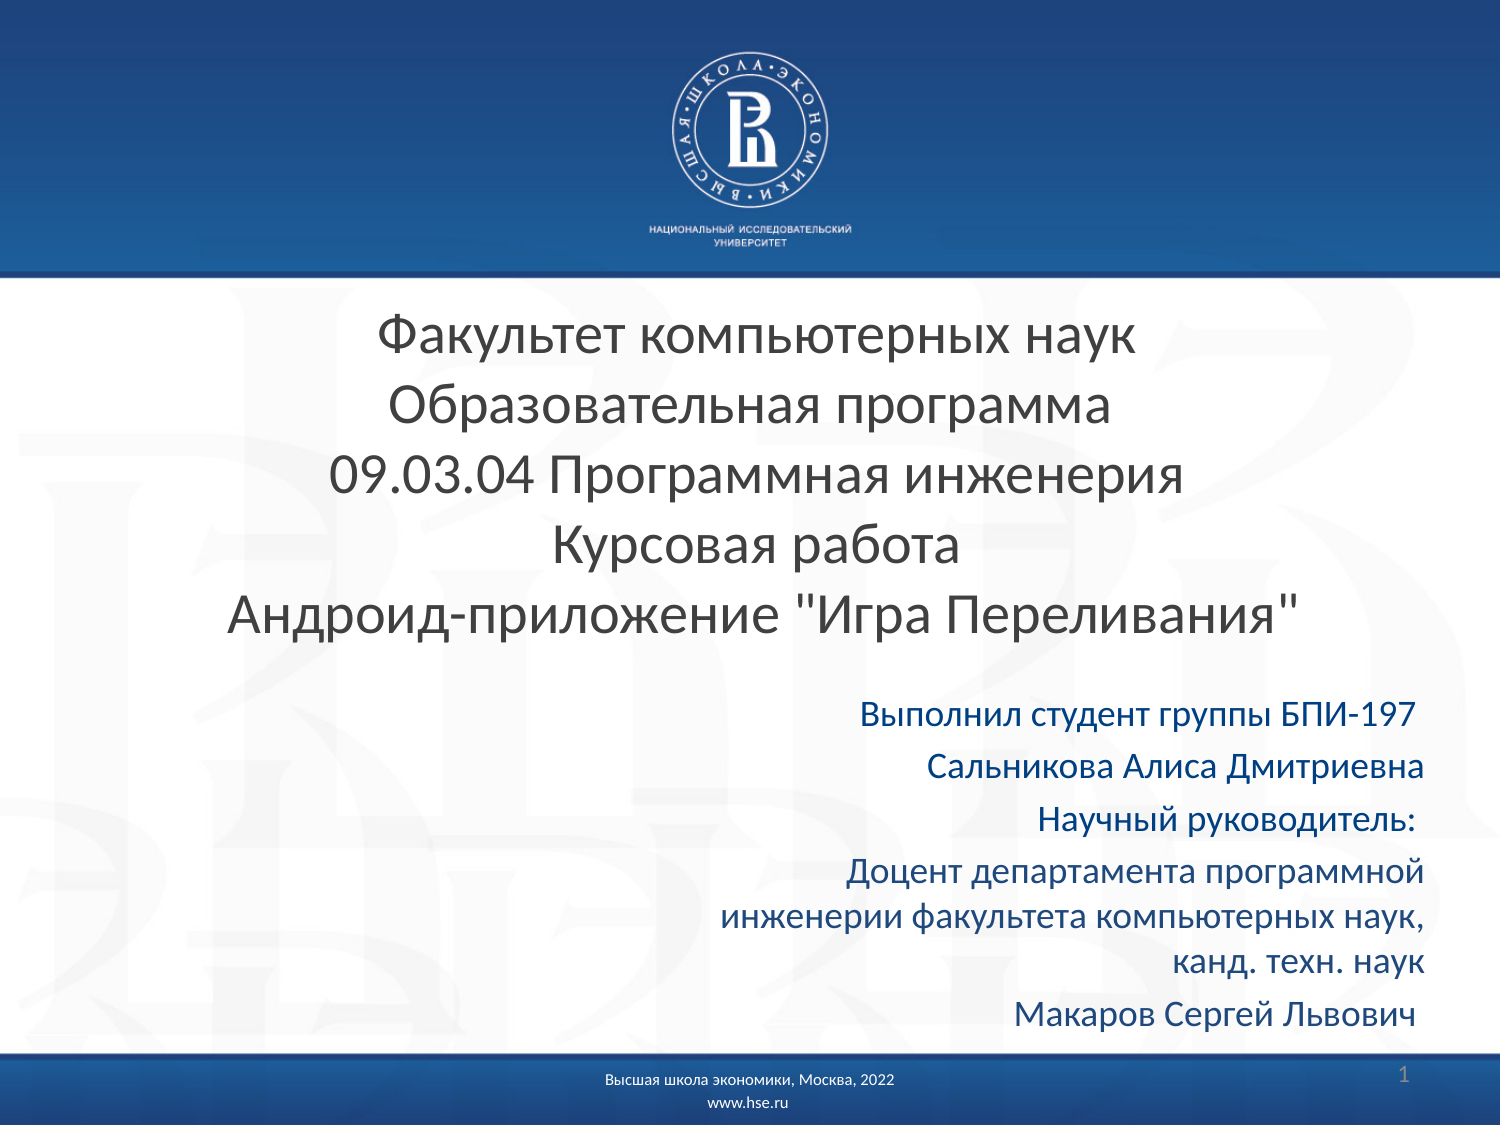

# Факультет компьютерных наук Образовательная программа 09.03.04 Программная инженерия Курсовая работа Андроид-приложение "Игра Переливания"
Выполнил студент группы БПИ-197
Сальникова Алиса Дмитриевна
Научный руководитель:
Доцент департамента программной инженерии факультета компьютерных наук, канд. техн. наук
Макаров Сергей Львович
1
Высшая школа экономики, Москва, 2022
www.hse.ru